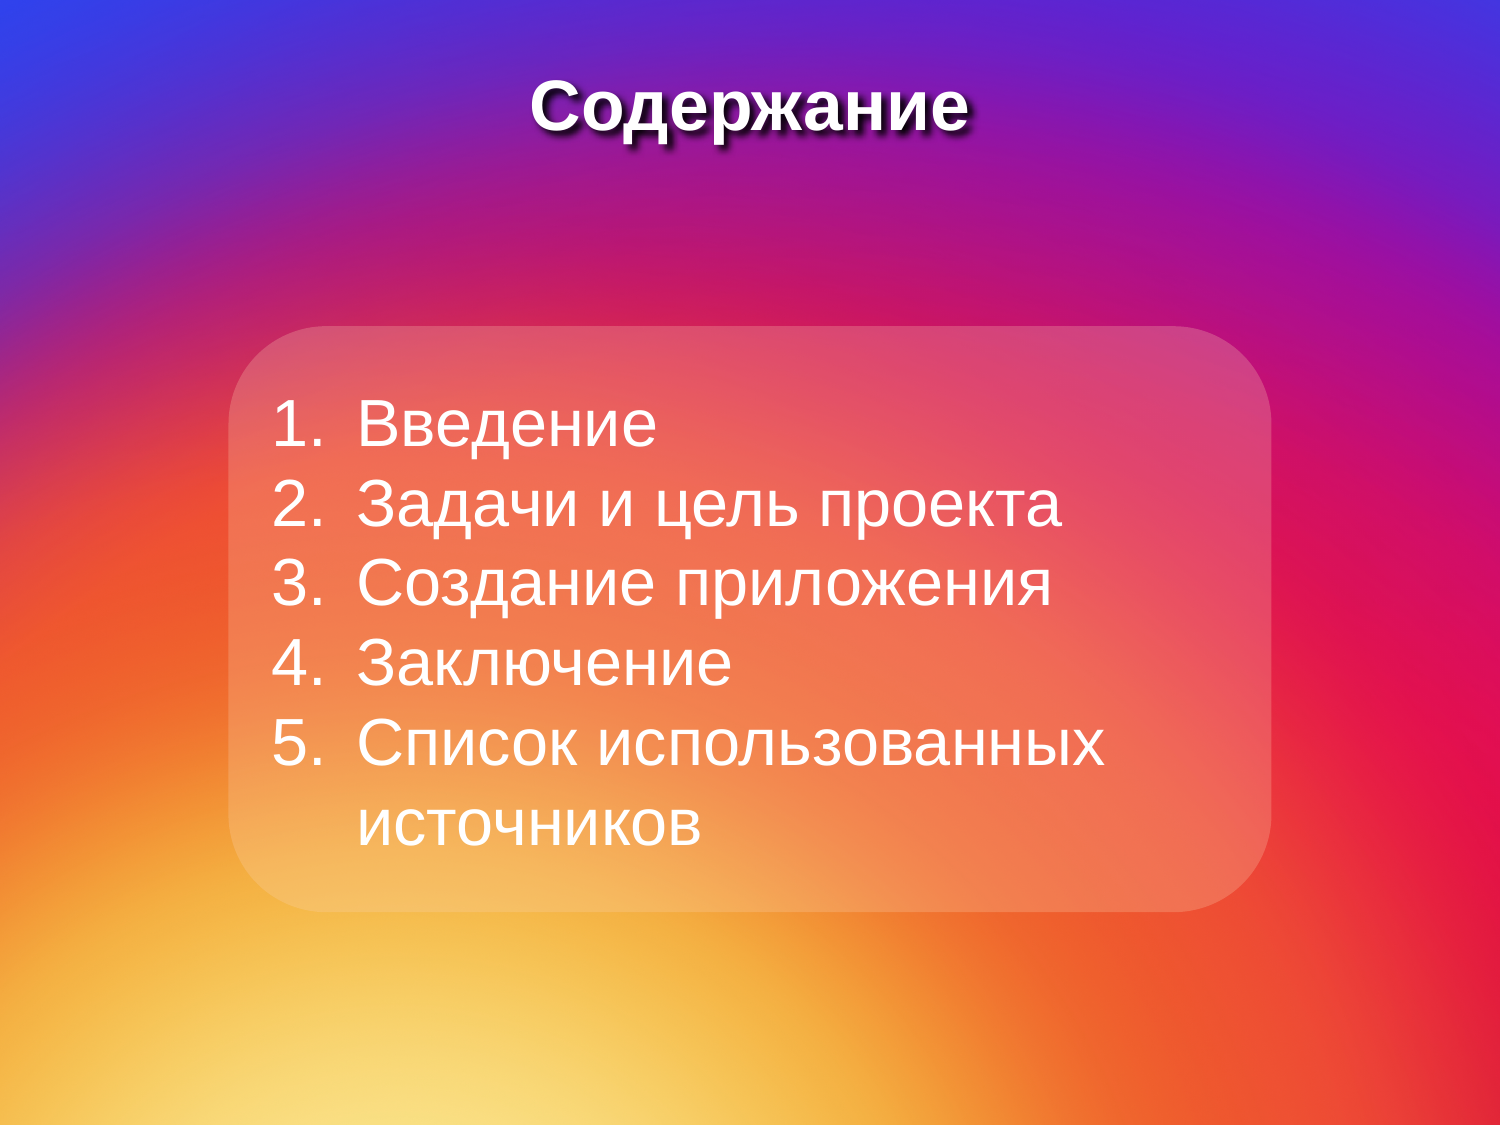

# Содержание
Введение
Задачи и цель проекта
Создание приложения
Заключение
Список использованных источников